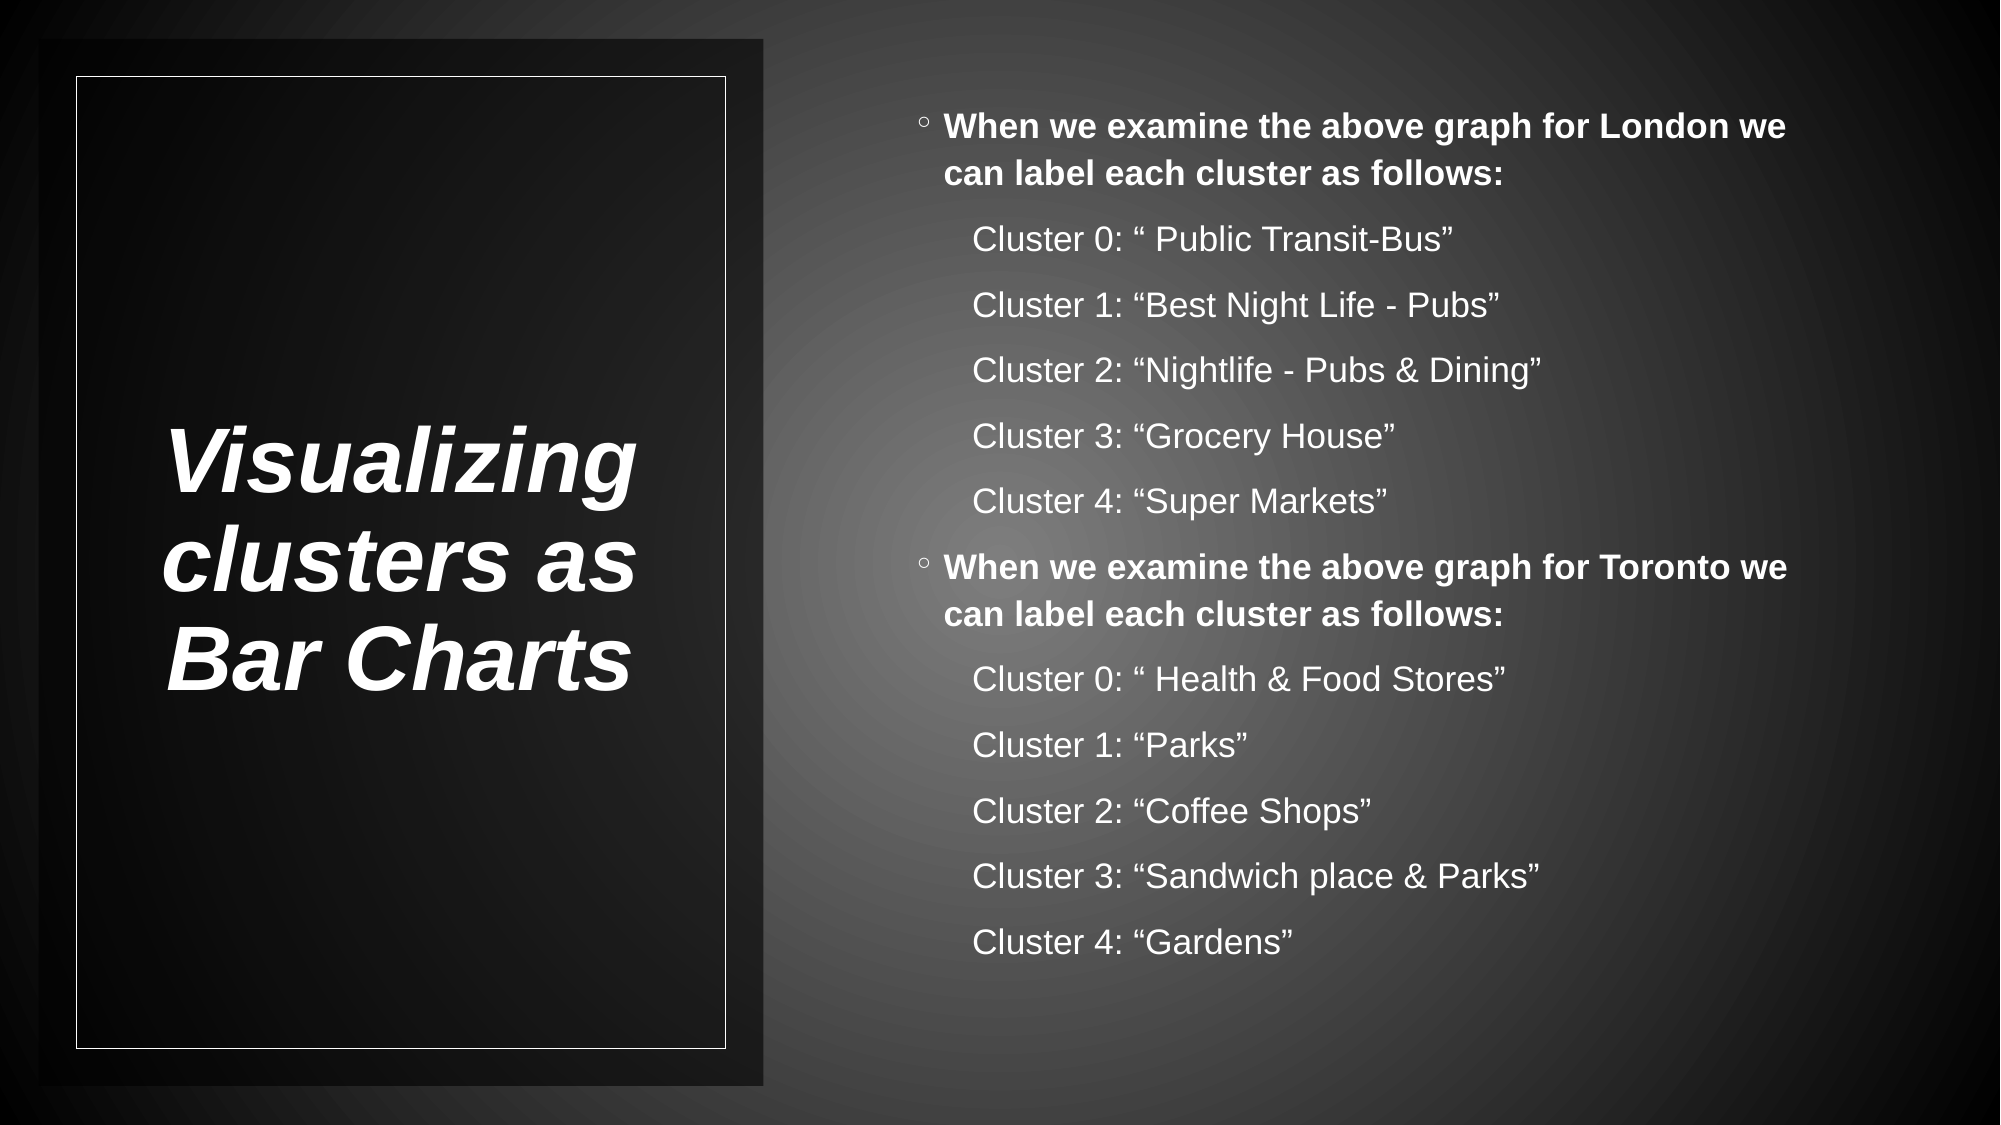

When we examine the above graph for London we can label each cluster as follows:
      Cluster 0: “ Public Transit-Bus”
      Cluster 1: “Best Night Life - Pubs”
      Cluster 2: “Nightlife - Pubs & Dining”
      Cluster 3: “Grocery House”
      Cluster 4: “Super Markets”
When we examine the above graph for Toronto we can label each cluster as follows:
      Cluster 0: “ Health & Food Stores”
      Cluster 1: “Parks”
      Cluster 2: “Coffee Shops”
      Cluster 3: “Sandwich place & Parks”
      Cluster 4: “Gardens”

# Visualizing clusters as Bar Charts